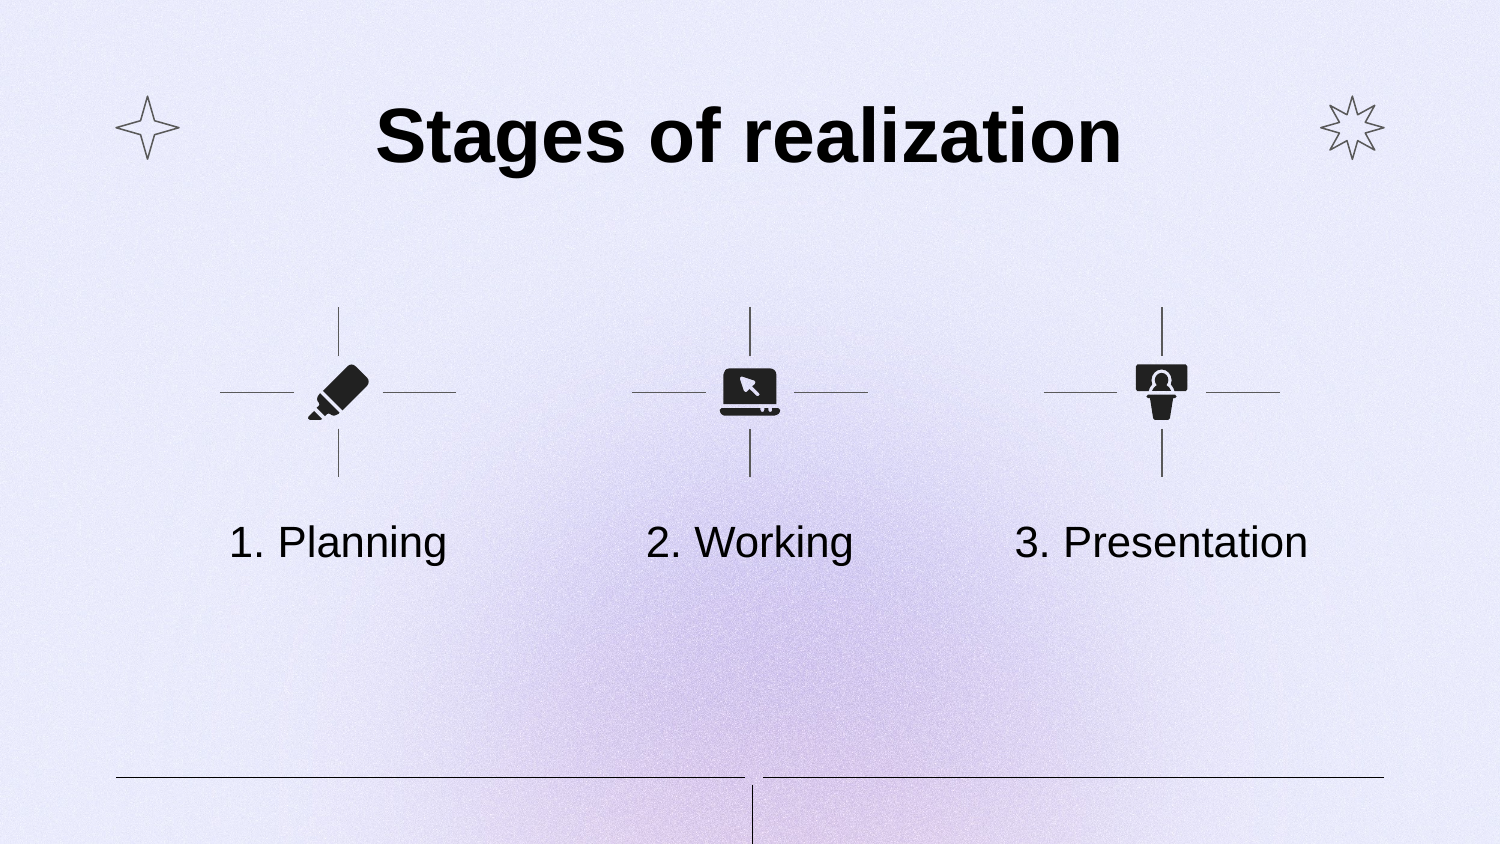

Stages of realization

1. Planning
2. Working
3. Presentation